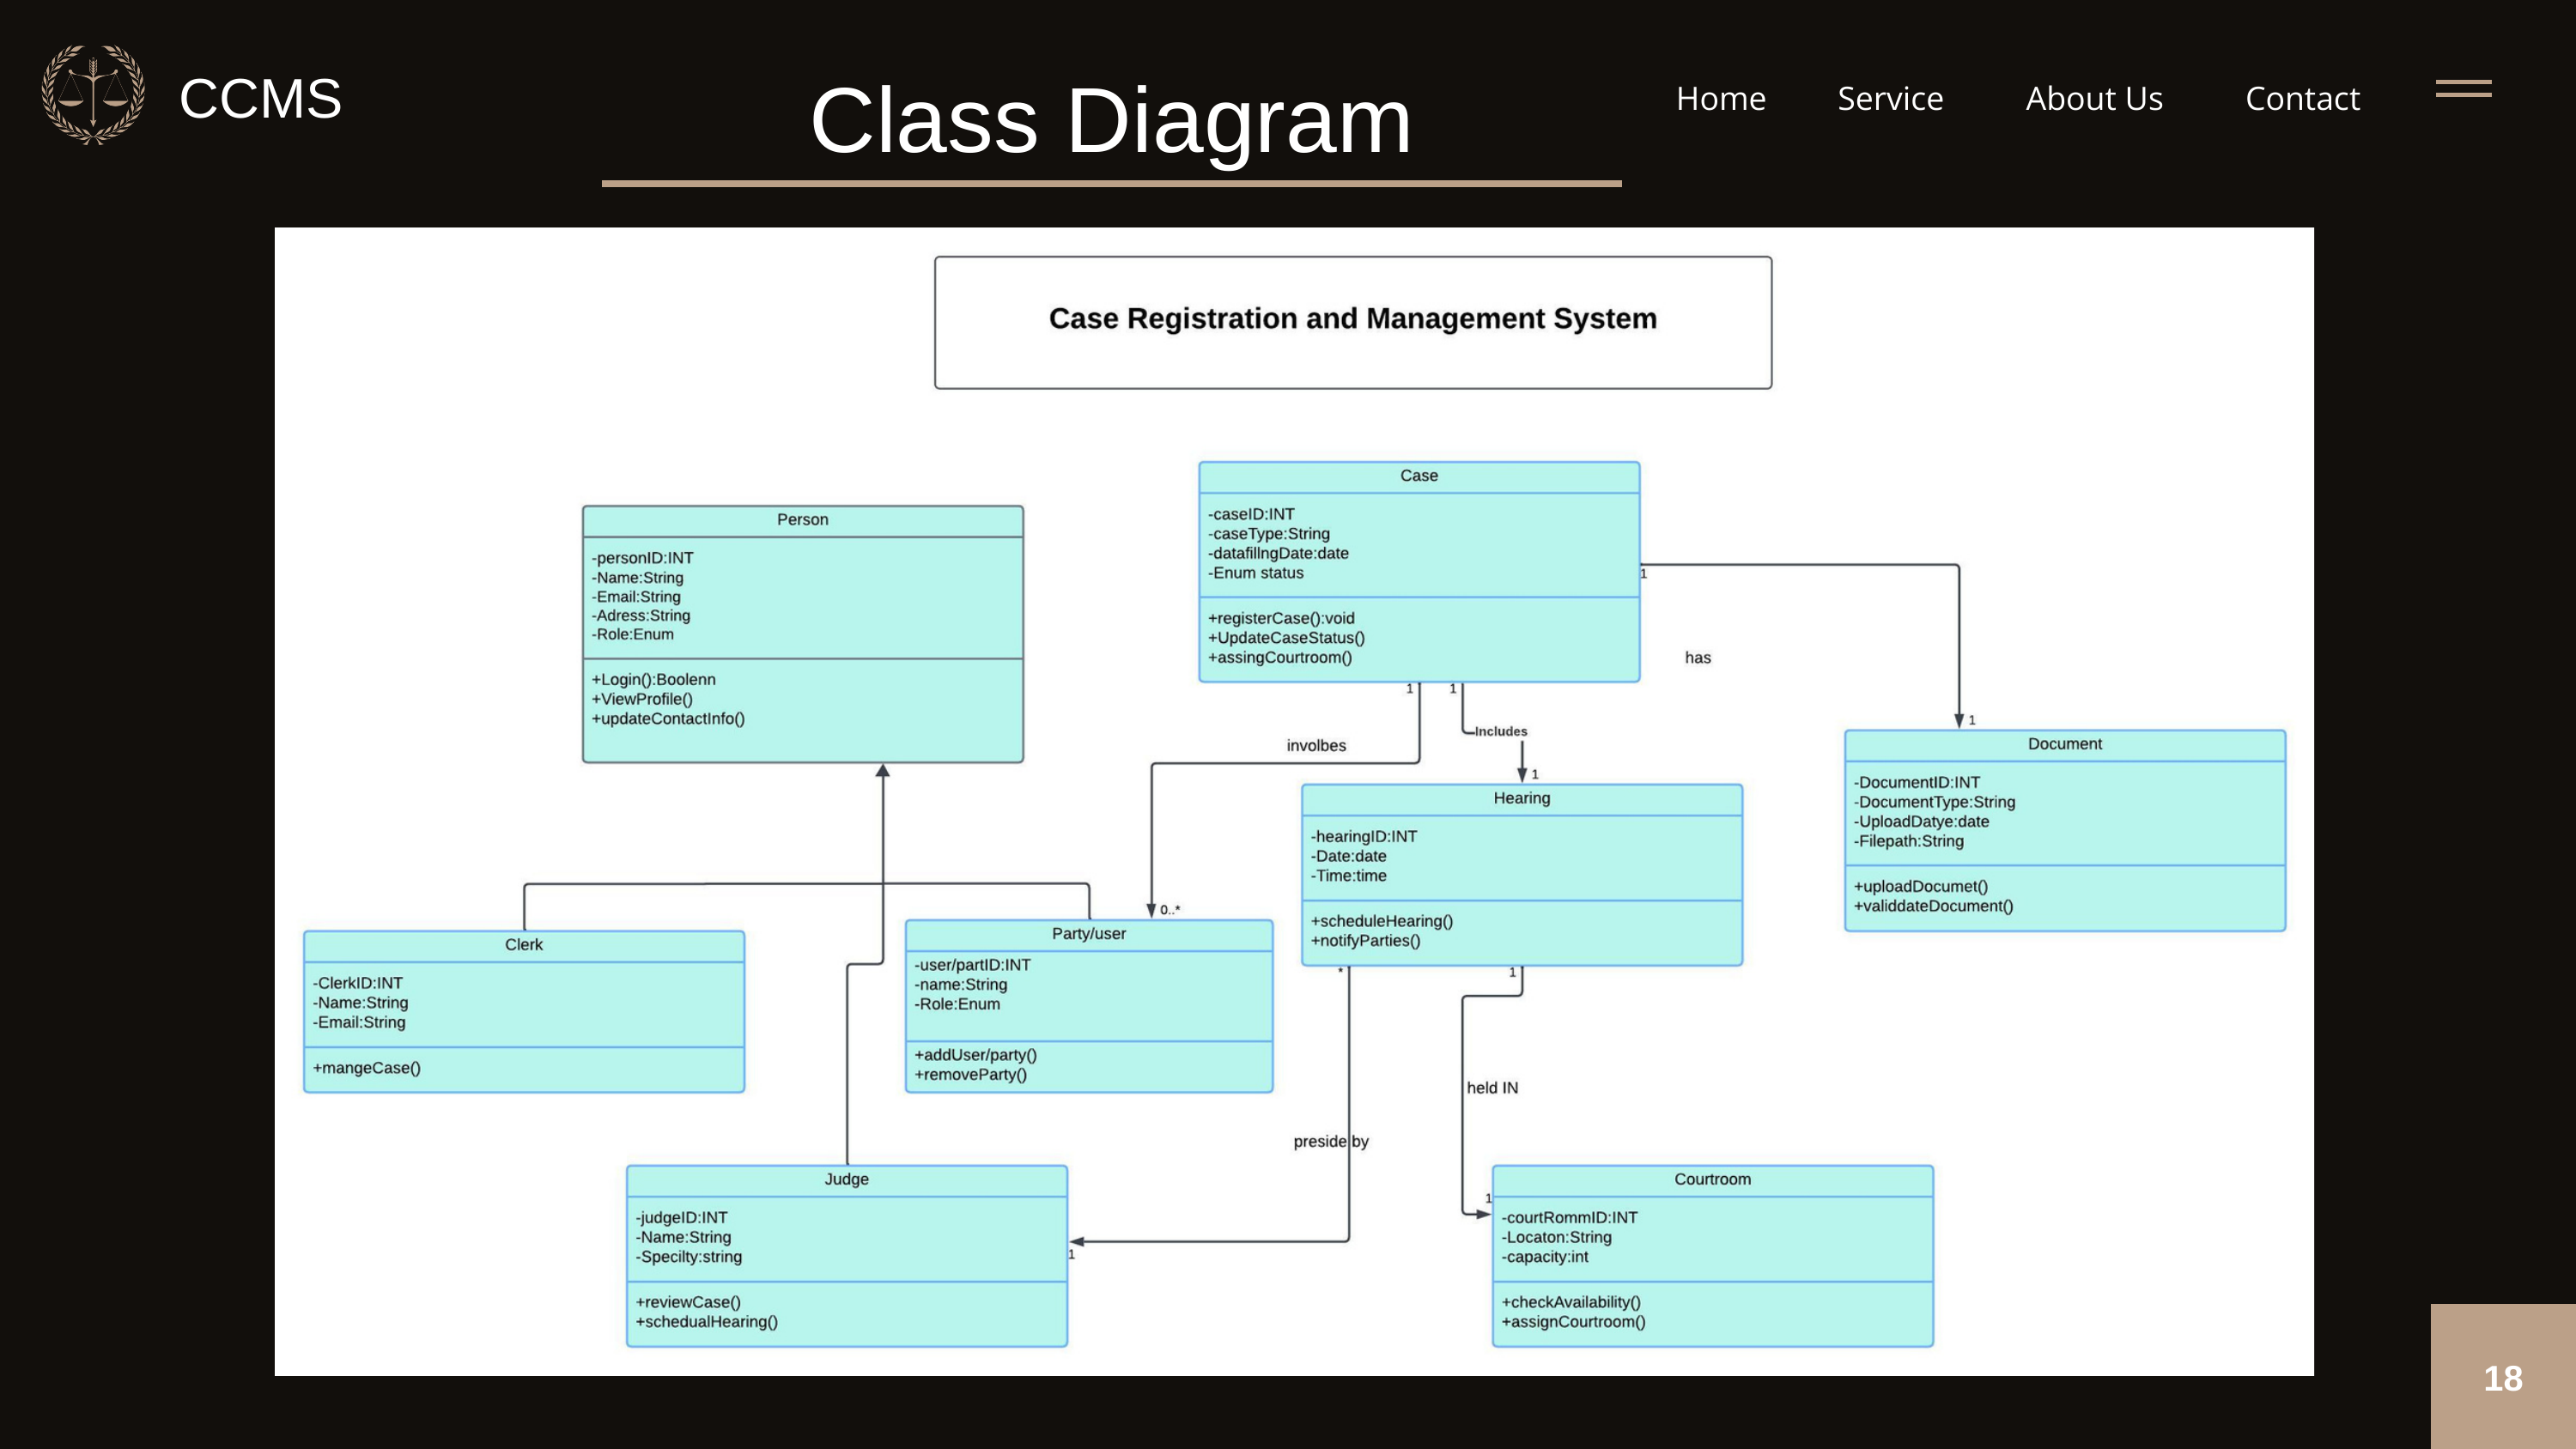

Class Diagram

CCMS
Home
Service
About Us
Contact

18